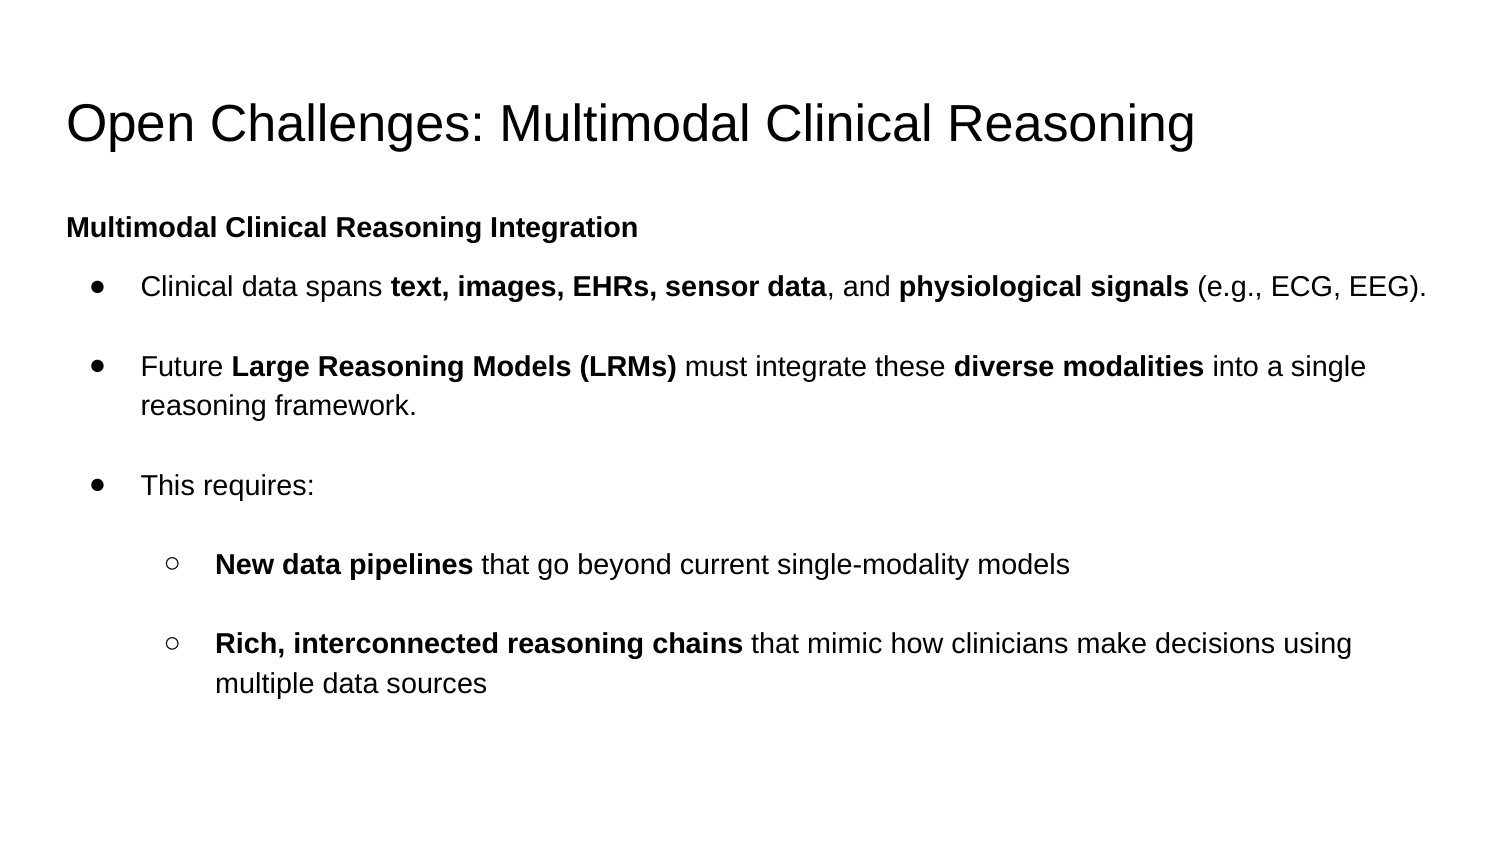

# Open Challenges: Multimodal Clinical Reasoning
Multimodal Clinical Reasoning Integration
Clinical data spans text, images, EHRs, sensor data, and physiological signals (e.g., ECG, EEG).
Future Large Reasoning Models (LRMs) must integrate these diverse modalities into a single reasoning framework.
This requires:
New data pipelines that go beyond current single-modality models
Rich, interconnected reasoning chains that mimic how clinicians make decisions using multiple data sources